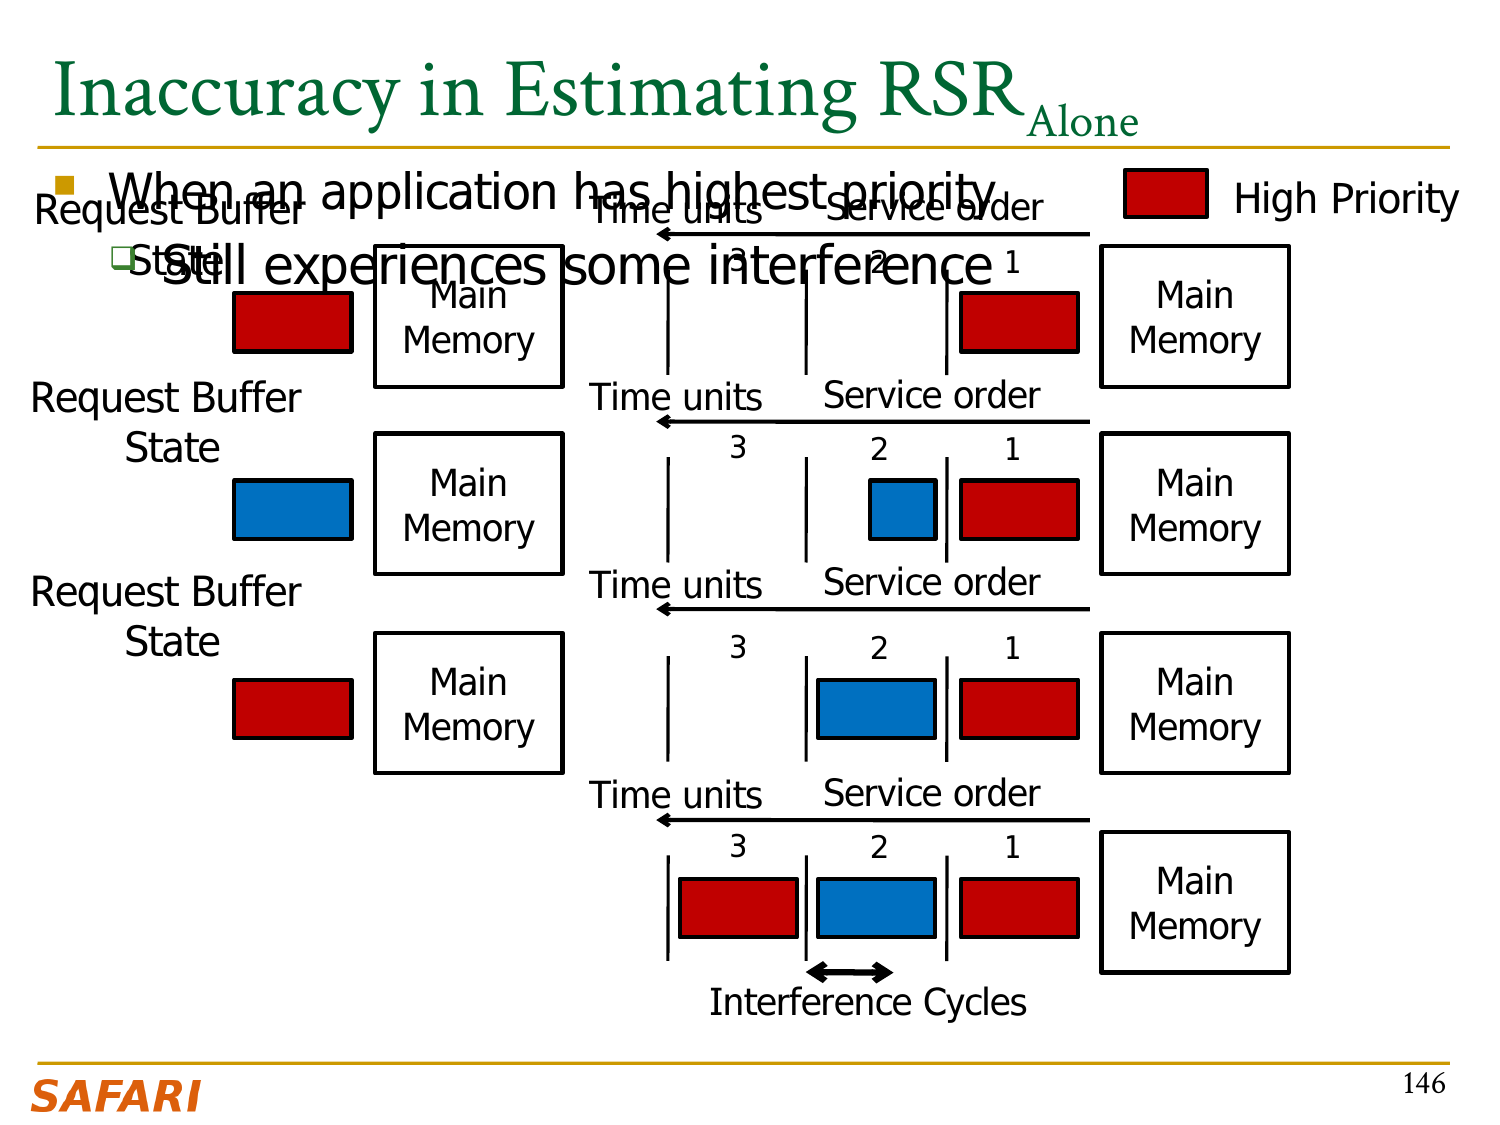

# Inaccuracy in Estimating RSRAlone
When an application has highest priority
Still experiences some interference
High Priority

Service order
Request Buffer
 State
Time units

3
2
1
Main Memory
Main Memory

Request Buffer
State
Service order
Time units
3
2
1
Main Memory
Main Memory

Service order
Time units
Request Buffer
State
3
2
1
Main Memory
Main Memory

Service order
Time units
3
2
1
Main Memory

Interference Cycles
146